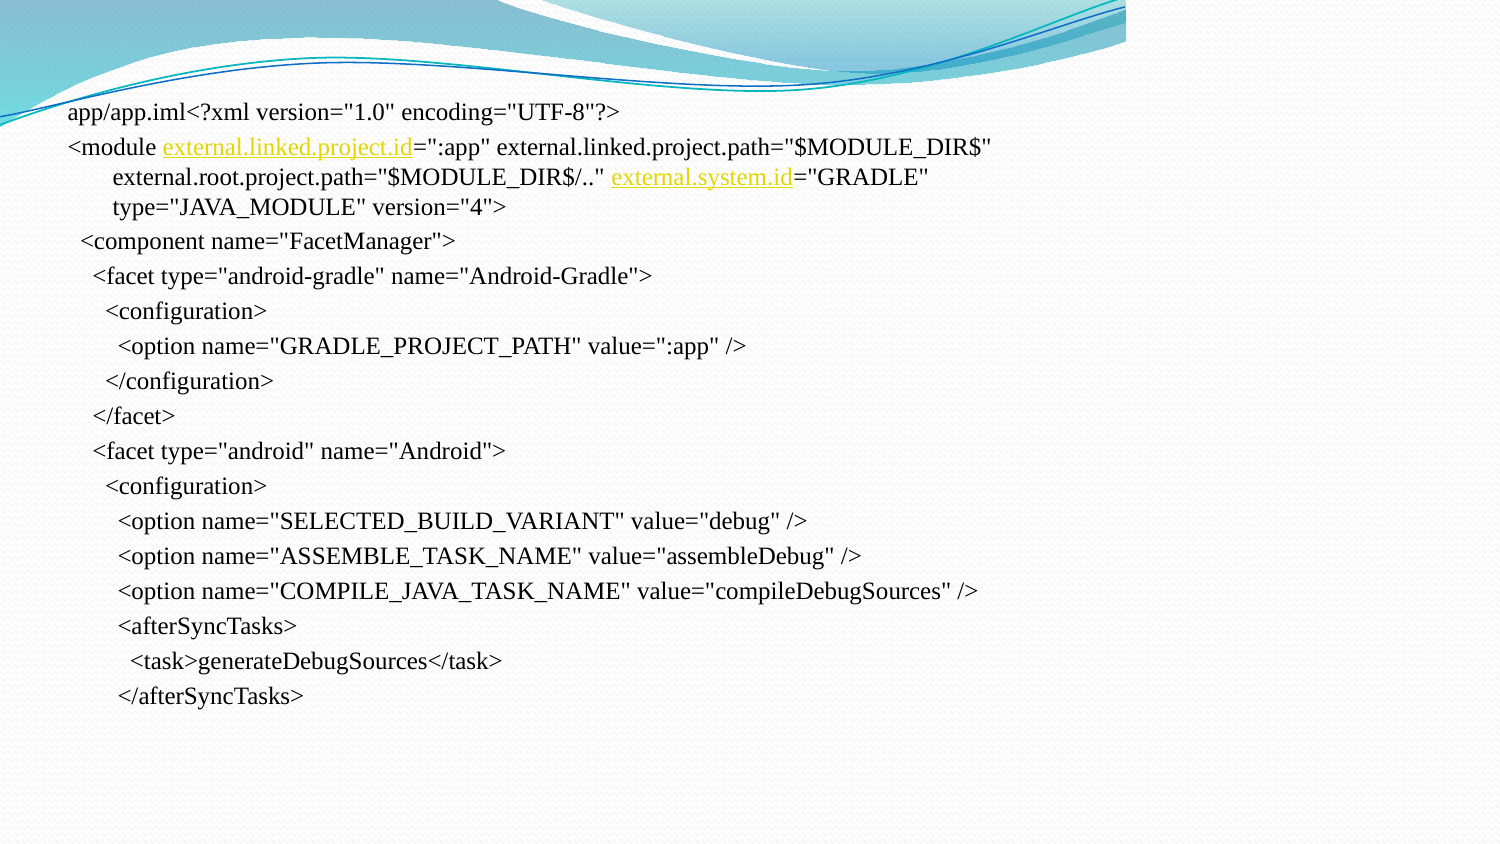

app/app.iml<?xml version="1.0" encoding="UTF-8"?>
<module external.linked.project.id=":app" external.linked.project.path="$MODULE_DIR$" external.root.project.path="$MODULE_DIR$/.." external.system.id="GRADLE" type="JAVA_MODULE" version="4">
  <component name="FacetManager">
    <facet type="android-gradle" name="Android-Gradle">
      <configuration>
        <option name="GRADLE_PROJECT_PATH" value=":app" />
      </configuration>
    </facet>
    <facet type="android" name="Android">
      <configuration>
        <option name="SELECTED_BUILD_VARIANT" value="debug" />
        <option name="ASSEMBLE_TASK_NAME" value="assembleDebug" />
        <option name="COMPILE_JAVA_TASK_NAME" value="compileDebugSources" />
        <afterSyncTasks>
          <task>generateDebugSources</task>
        </afterSyncTasks>